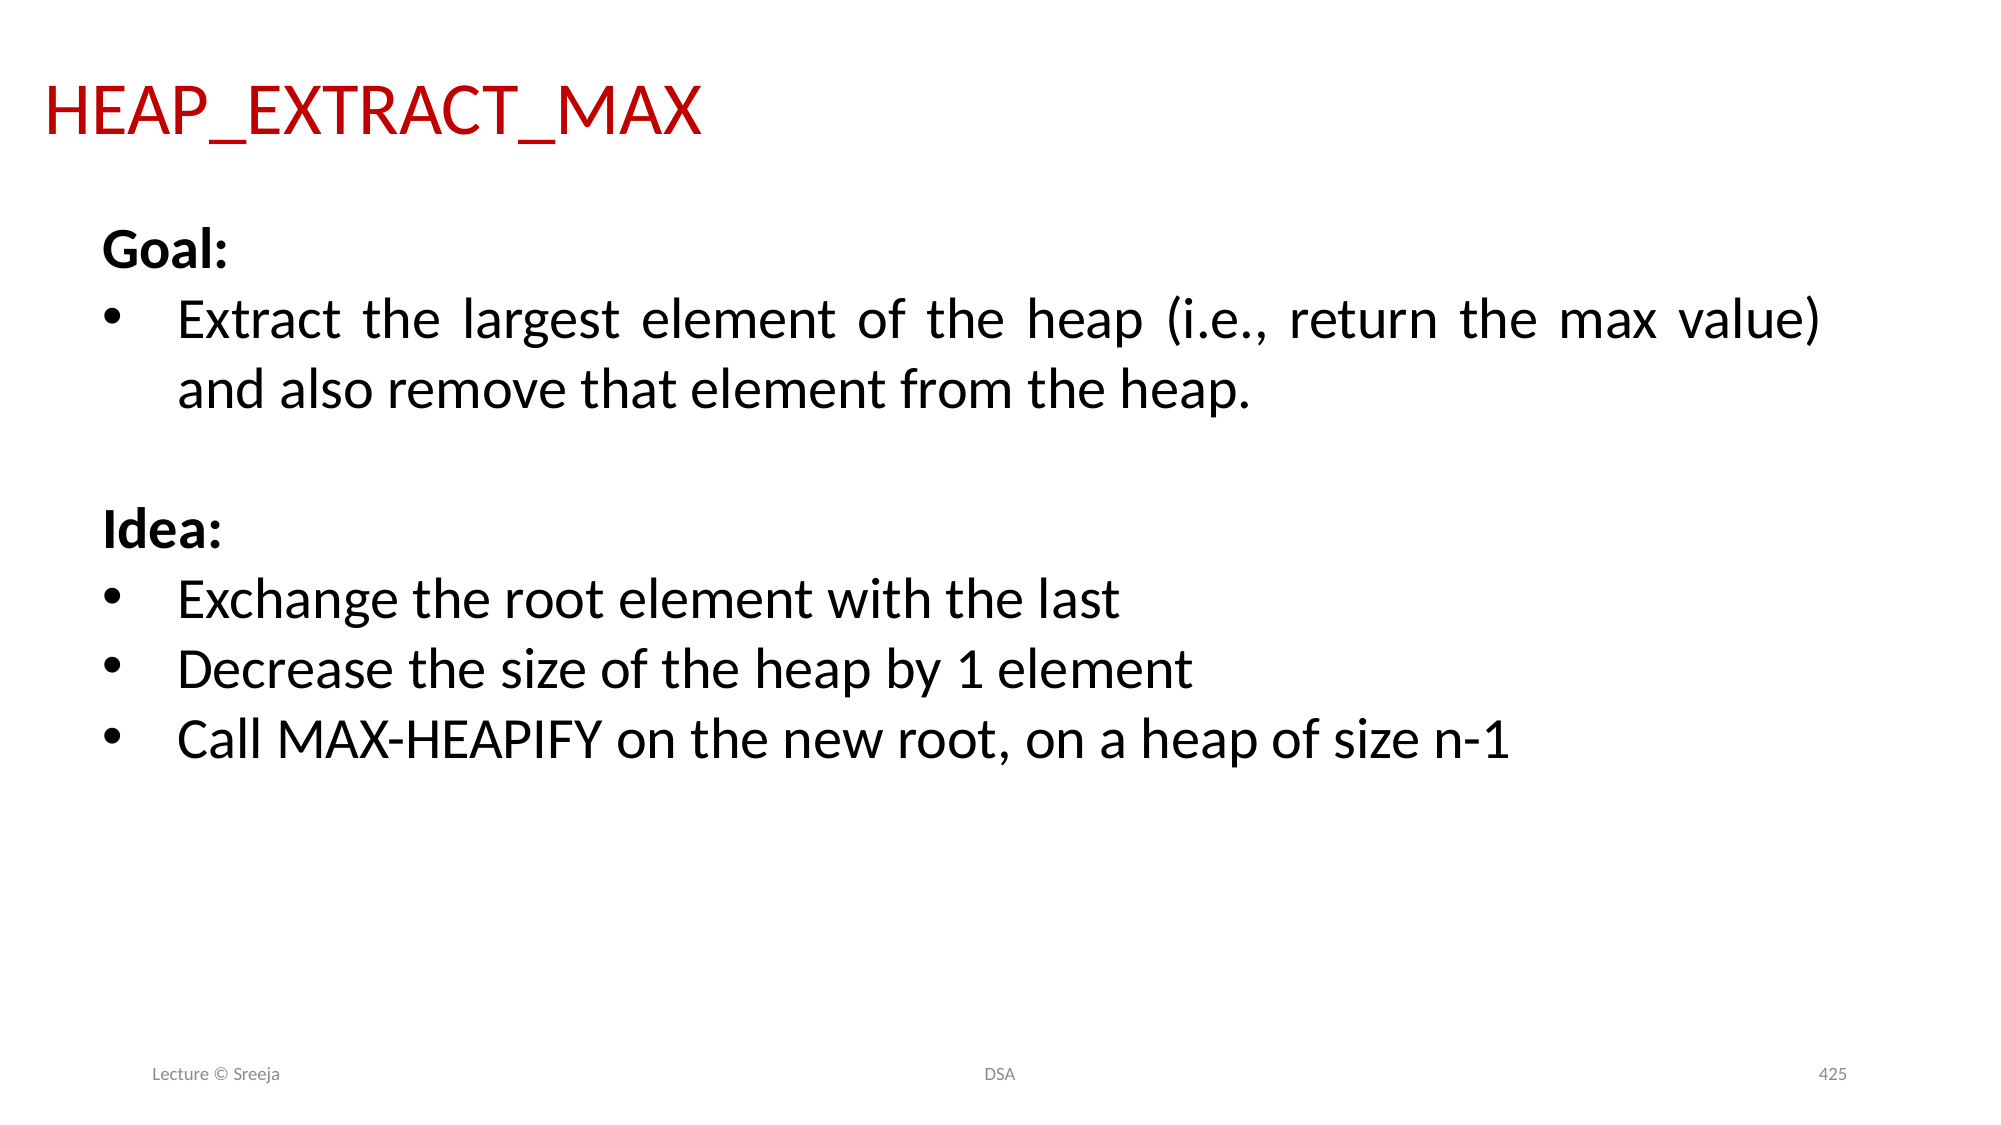

HEAP_EXTRACT_MAX
Goal:
Extract the largest element of the heap (i.e., return the max value) and also remove that element from the heap.

Idea:
Exchange the root element with the last
Decrease the size of the heap by 1 element
Call MAX-HEAPIFY on the new root, on a heap of size n-1
Lecture © Sreeja
DSA
425